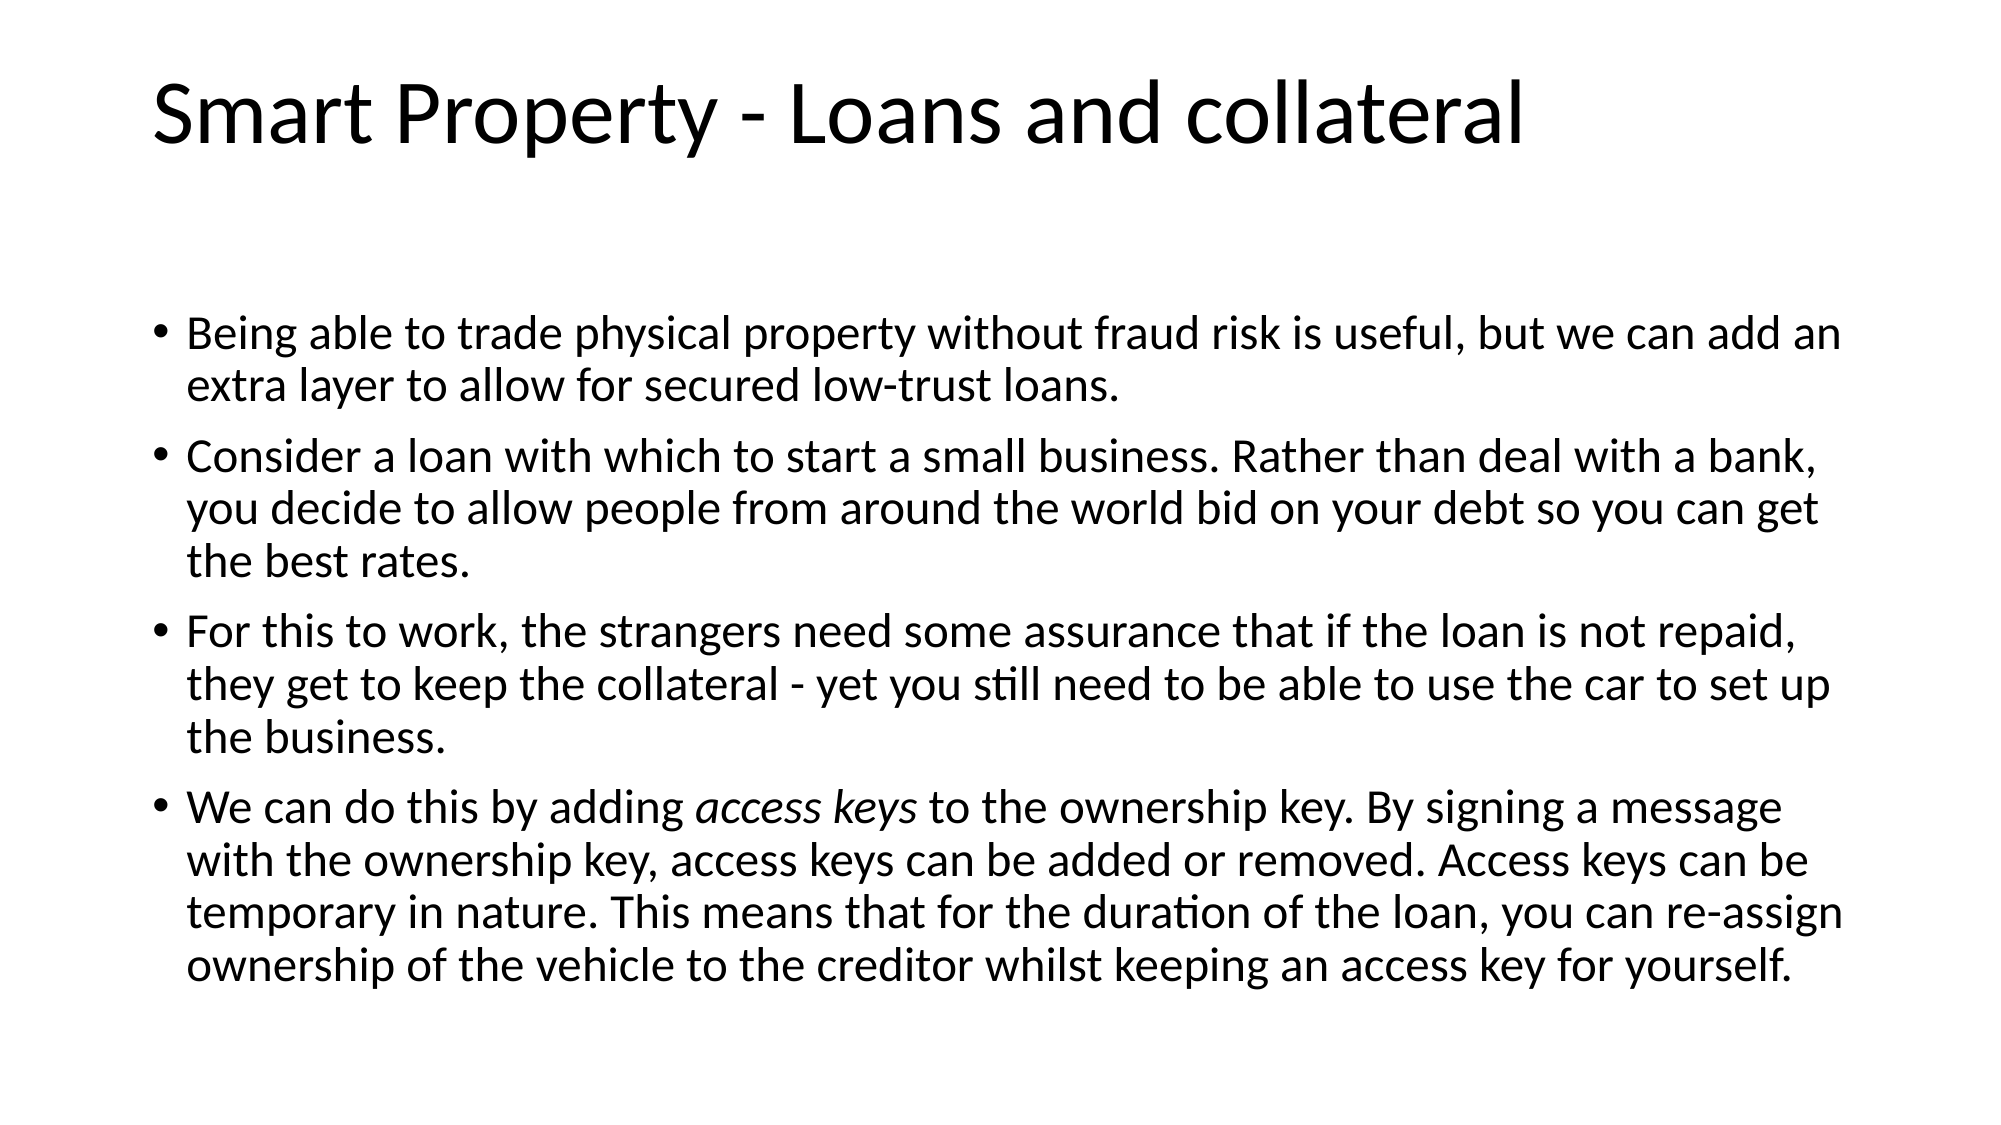

# Smart Property - Loans and collateral
Being able to trade physical property without fraud risk is useful, but we can add an extra layer to allow for secured low-trust loans.
Consider a loan with which to start a small business. Rather than deal with a bank, you decide to allow people from around the world bid on your debt so you can get the best rates.
For this to work, the strangers need some assurance that if the loan is not repaid, they get to keep the collateral - yet you still need to be able to use the car to set up the business.
We can do this by adding access keys to the ownership key. By signing a message with the ownership key, access keys can be added or removed. Access keys can be temporary in nature. This means that for the duration of the loan, you can re-assign ownership of the vehicle to the creditor whilst keeping an access key for yourself.